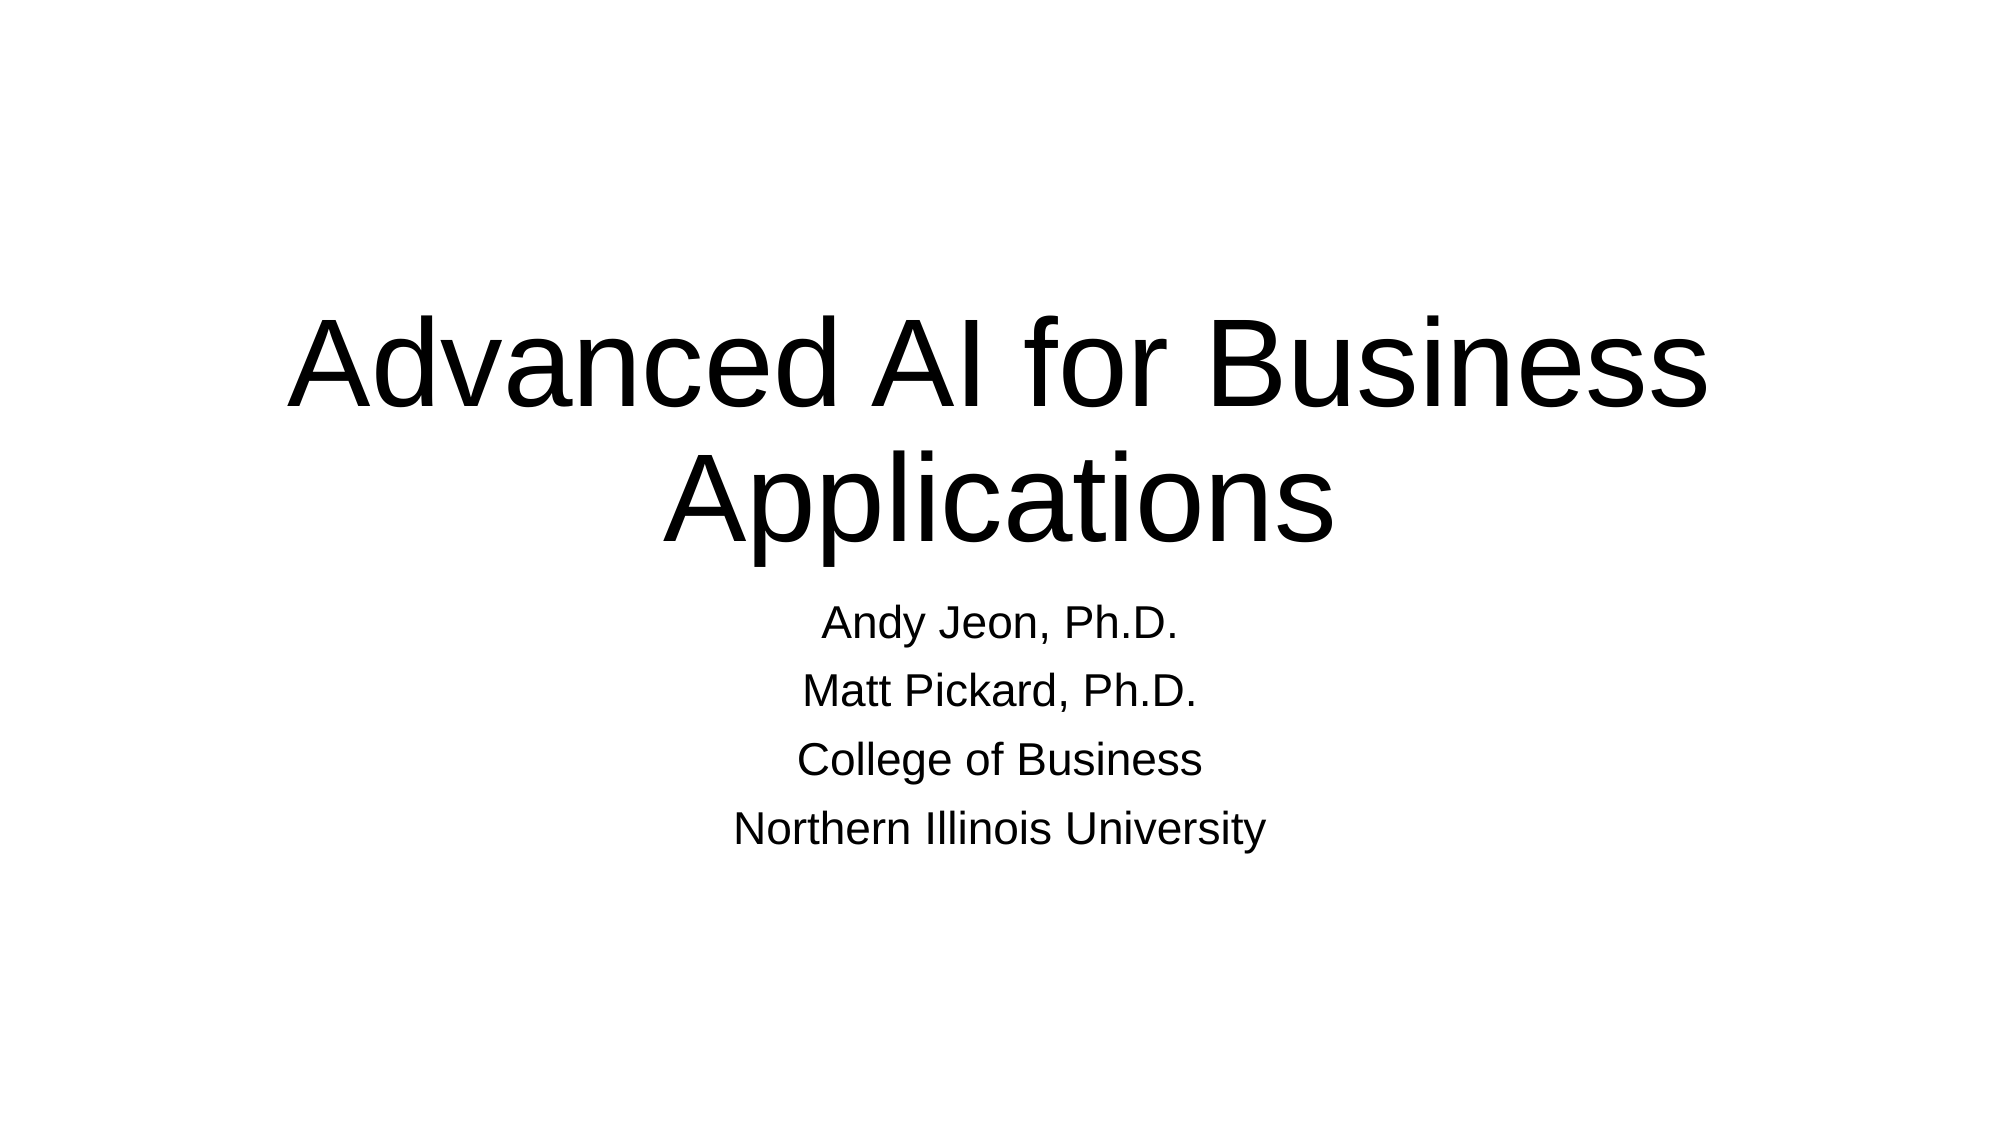

# Advanced AI for Business Applications
Andy Jeon, Ph.D.
Matt Pickard, Ph.D.
College of Business
Northern Illinois University